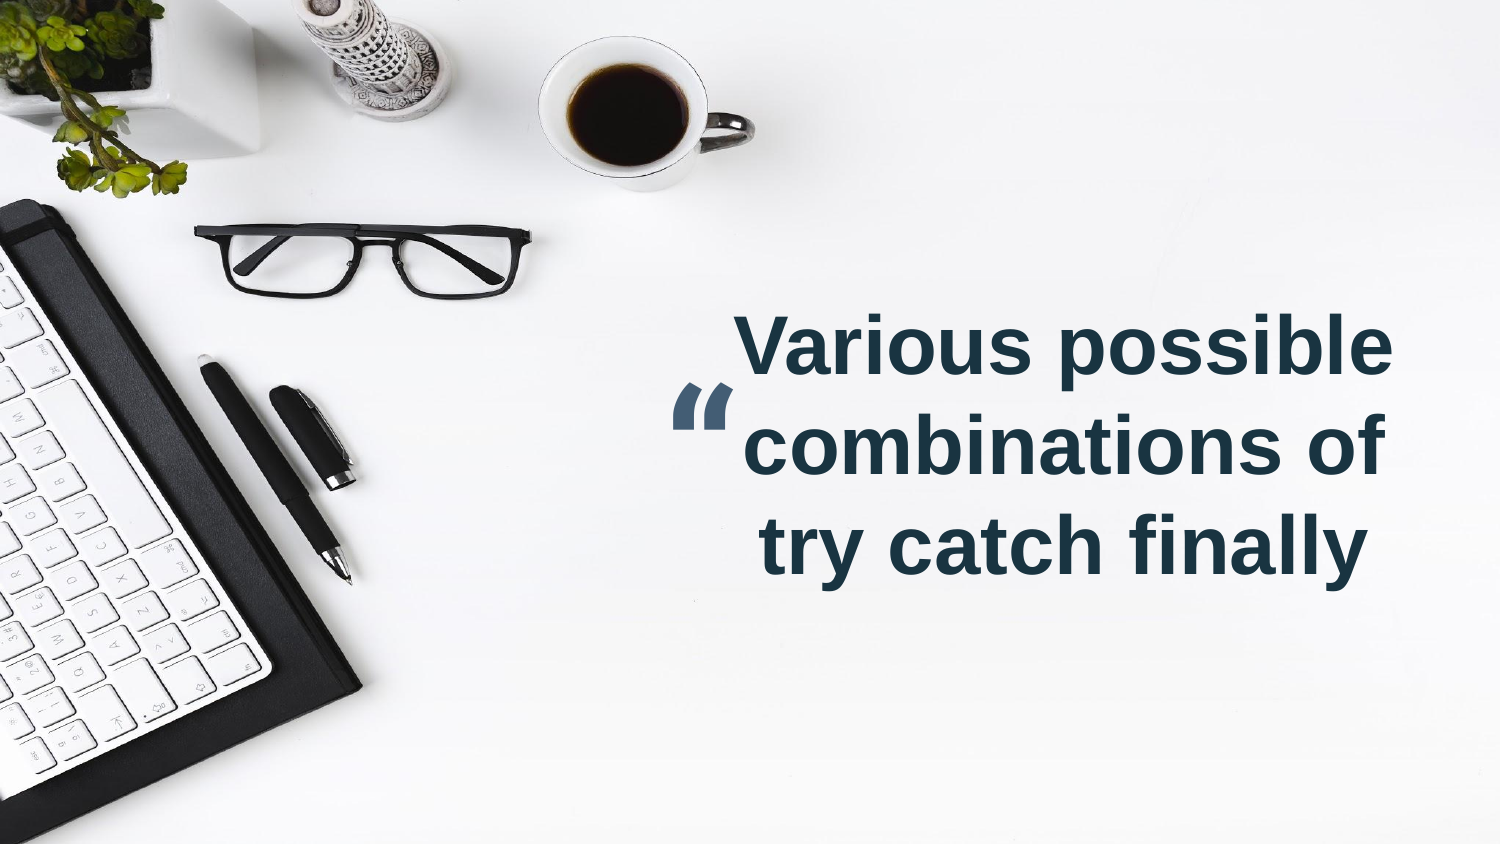

# Various possible combinations of try catch finally
“